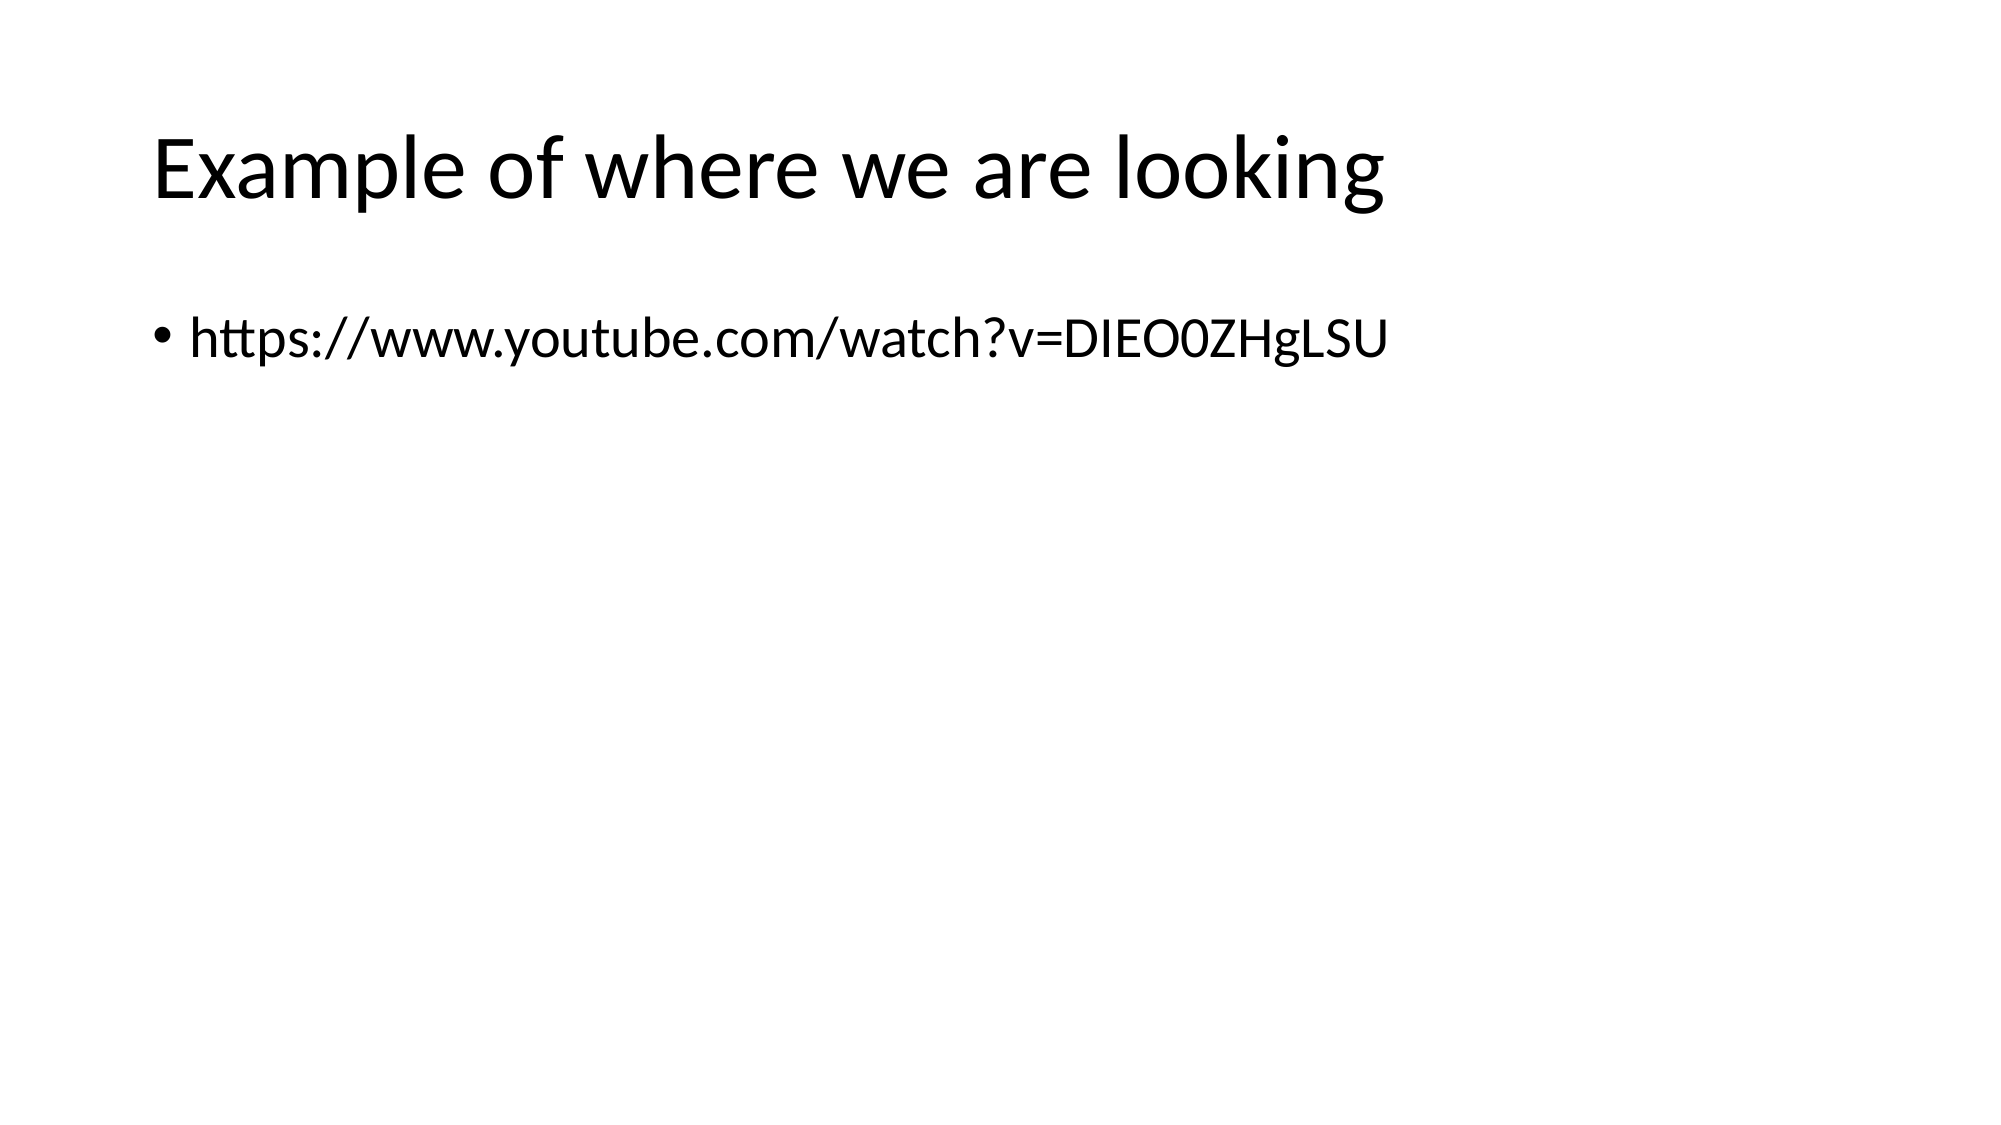

# Example of where we are looking
https://www.youtube.com/watch?v=DIEO0ZHgLSU